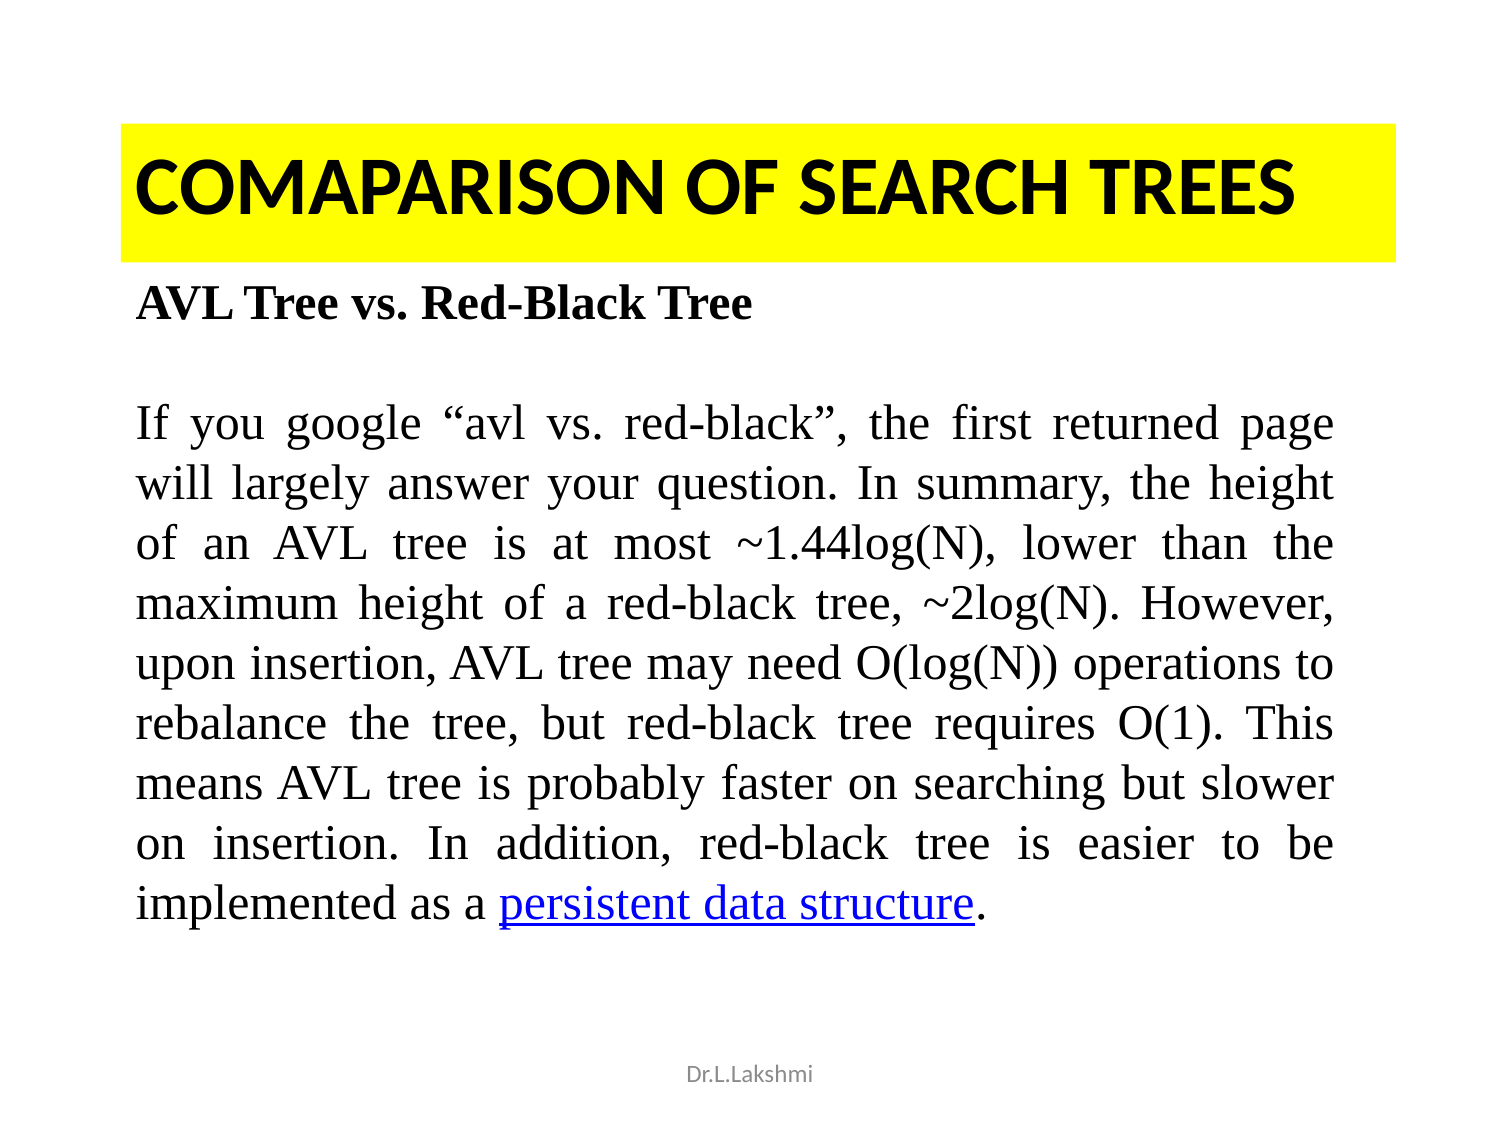

# COMAPARISON OF SEARCH TREES
AVL Tree vs. Red-Black Tree

If you google “avl vs. red-black”, the first returned page will largely answer your question. In summary, the height of an AVL tree is at most ~1.44log(N), lower than the maximum height of a red-black tree, ~2log(N). However, upon insertion, AVL tree may need O(log(N)) operations to rebalance the tree, but red-black tree requires O(1). This means AVL tree is probably faster on searching but slower on insertion. In addition, red-black tree is easier to be implemented as a persistent data structure.

Dr.L.Lakshmi